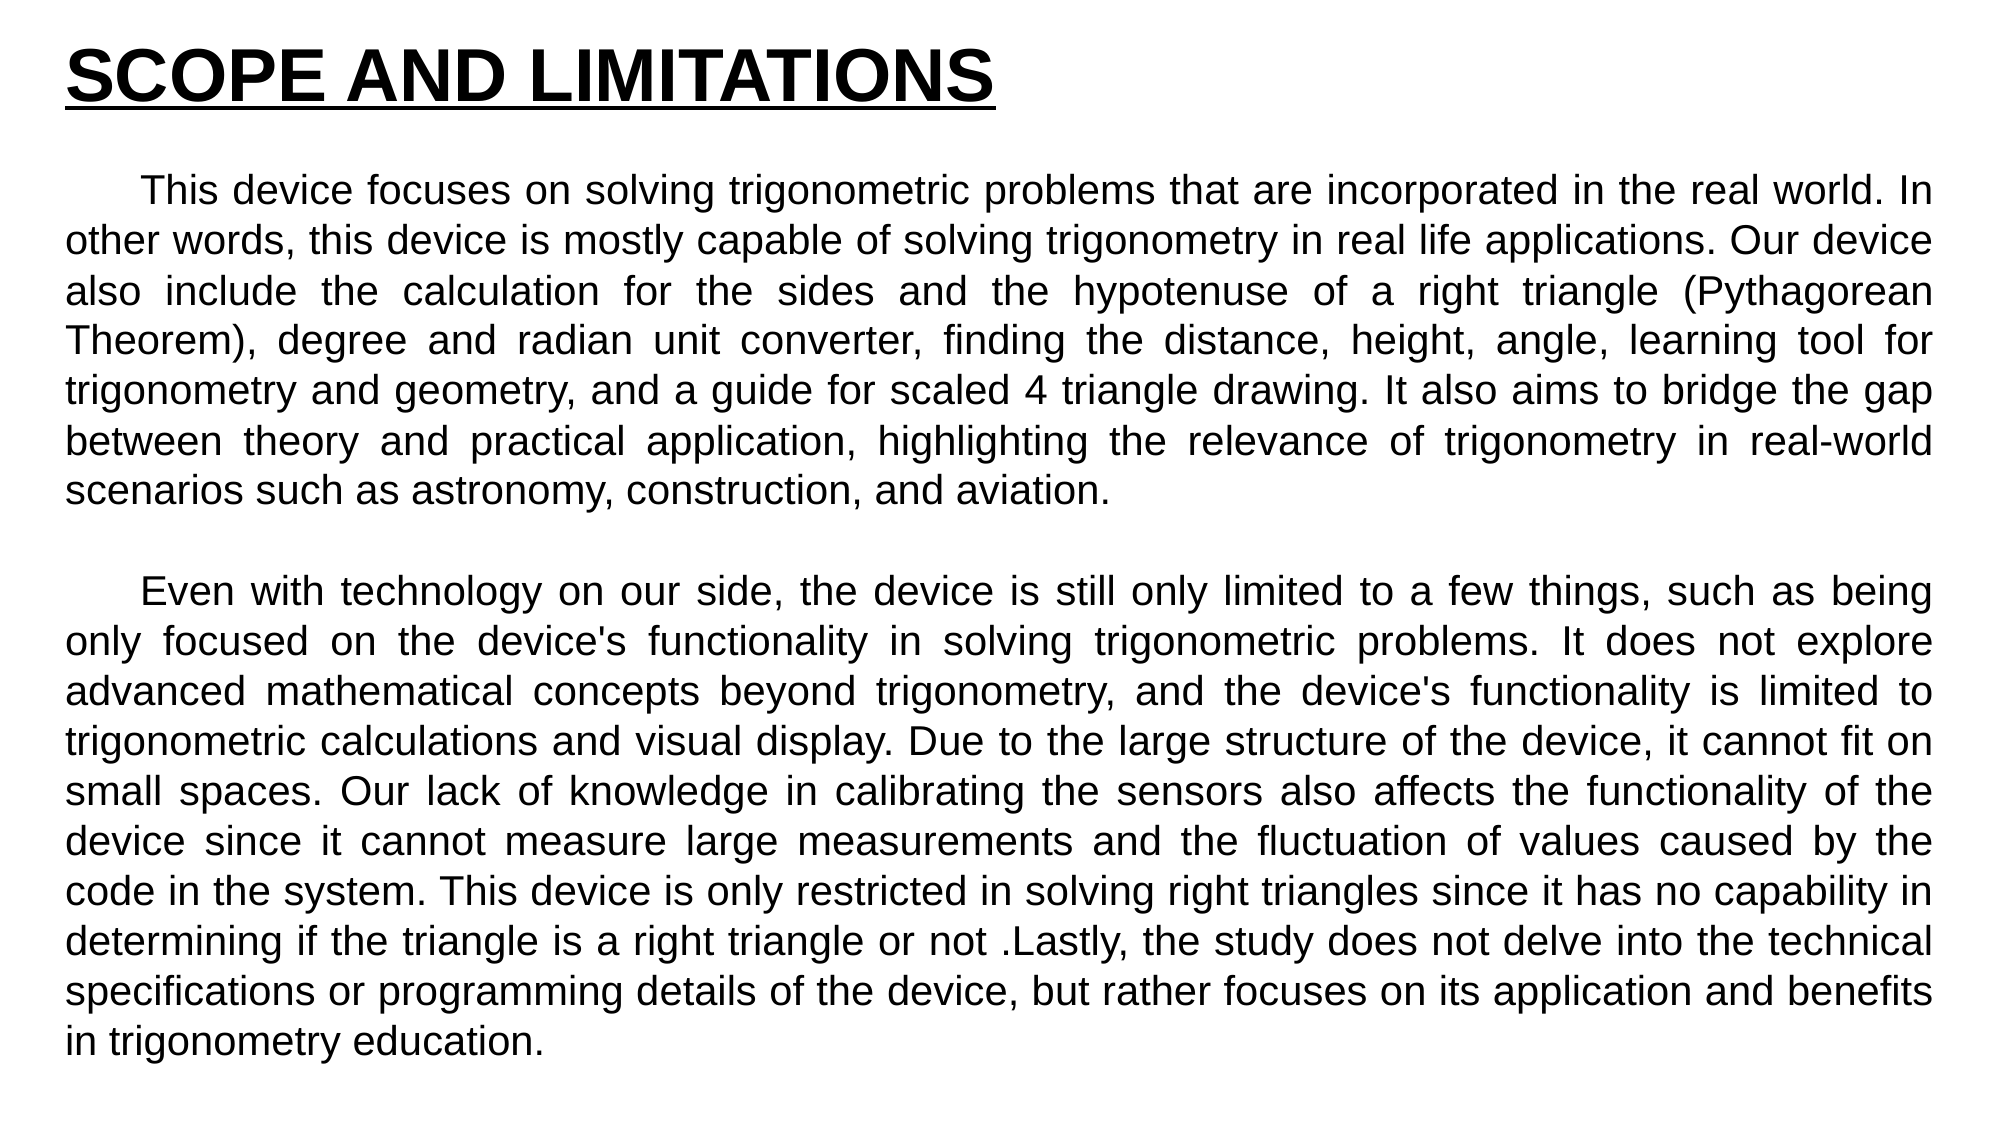

SCOPE AND LIMITATIONS
This device focuses on solving trigonometric problems that are incorporated in the real world. In other words, this device is mostly capable of solving trigonometry in real life applications. Our device also include the calculation for the sides and the hypotenuse of a right triangle (Pythagorean Theorem), degree and radian unit converter, finding the distance, height, angle, learning tool for trigonometry and geometry, and a guide for scaled 4 triangle drawing. It also aims to bridge the gap between theory and practical application, highlighting the relevance of trigonometry in real-world scenarios such as astronomy, construction, and aviation.

Even with technology on our side, the device is still only limited to a few things, such as being only focused on the device's functionality in solving trigonometric problems. It does not explore advanced mathematical concepts beyond trigonometry, and the device's functionality is limited to trigonometric calculations and visual display. Due to the large structure of the device, it cannot fit on small spaces. Our lack of knowledge in calibrating the sensors also affects the functionality of the device since it cannot measure large measurements and the fluctuation of values caused by the code in the system. This device is only restricted in solving right triangles since it has no capability in determining if the triangle is a right triangle or not .Lastly, the study does not delve into the technical specifications or programming details of the device, but rather focuses on its application and benefits in trigonometry education.